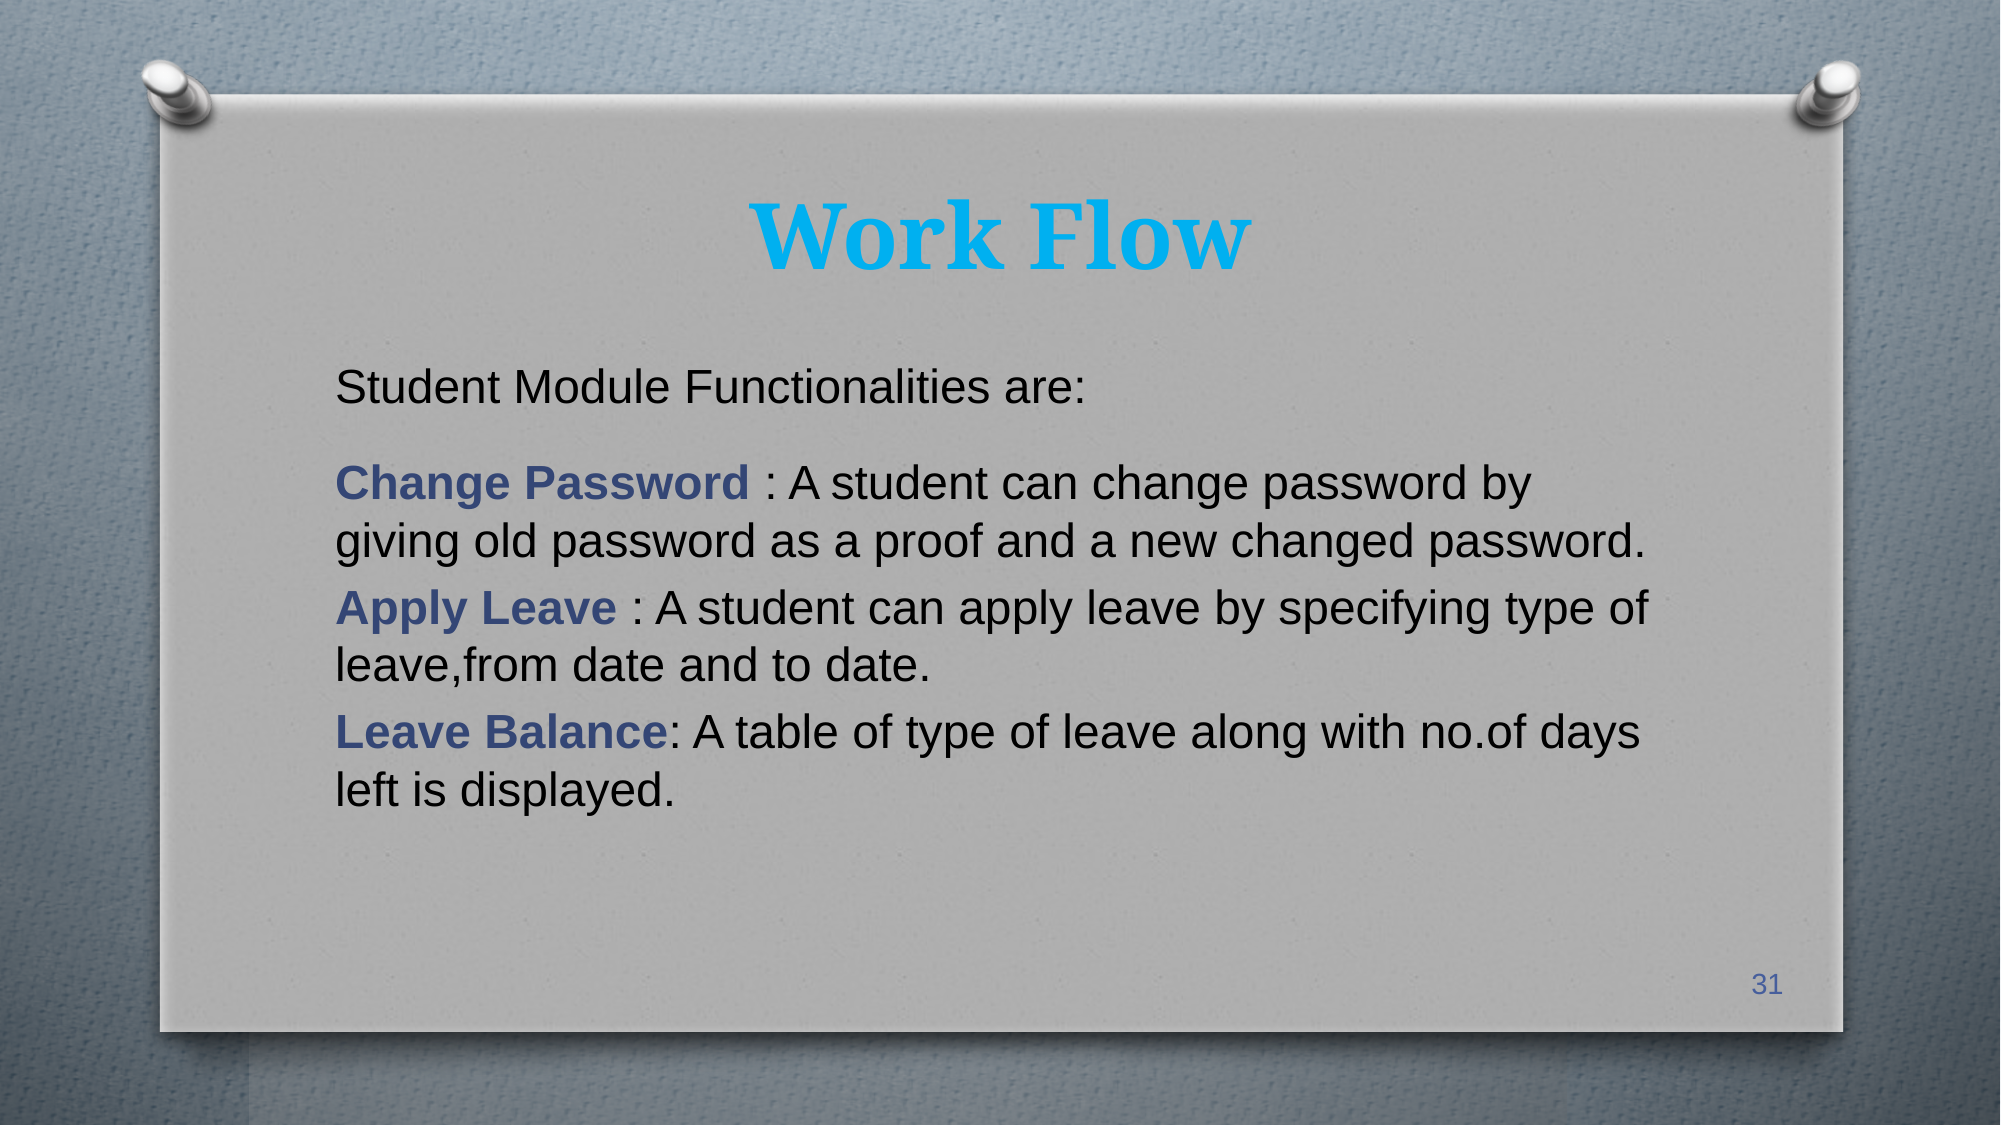

# Work Flow
Student Module Functionalities are:

Change Password : A student can change password by giving old password as a proof and a new changed password.
Apply Leave : A student can apply leave by specifying type of leave,from date and to date.
Leave Balance: A table of type of leave along with no.of days left is displayed.

31